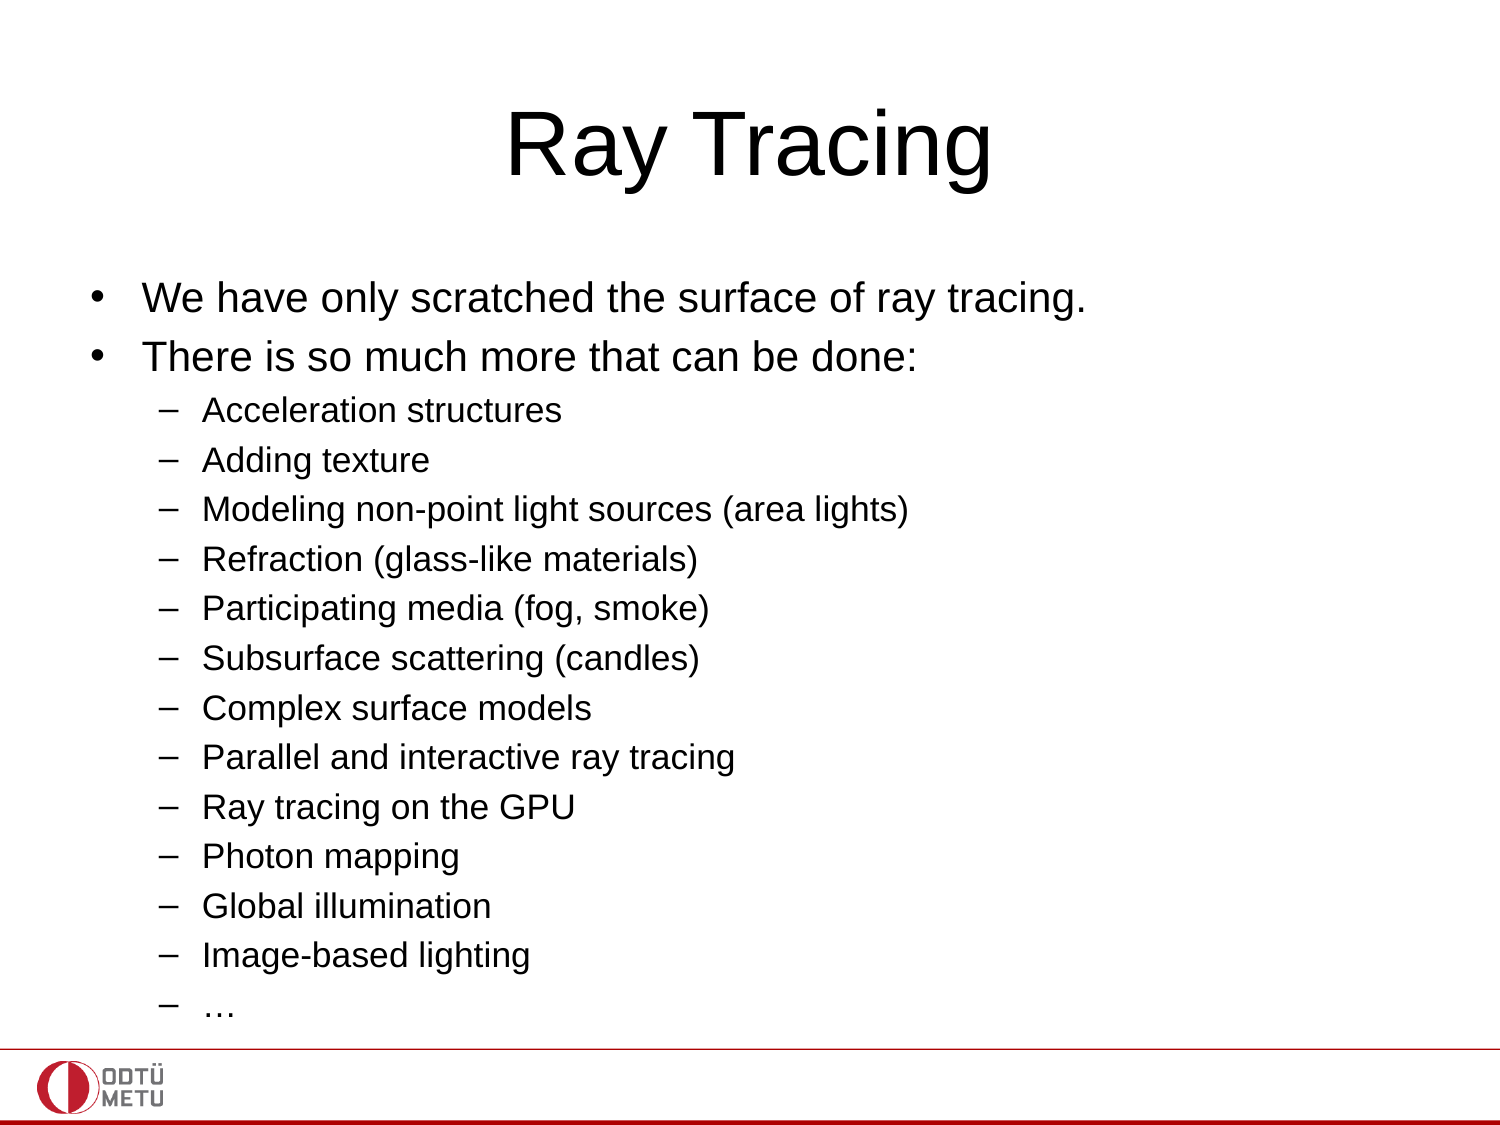

# Ray Tracing
We have only scratched the surface of ray tracing.
There is so much more that can be done:
Acceleration structures
Adding texture
Modeling non-point light sources (area lights)
Refraction (glass-like materials)
Participating media (fog, smoke)
Subsurface scattering (candles)
Complex surface models
Parallel and interactive ray tracing
Ray tracing on the GPU
Photon mapping
Global illumination
Image-based lighting
…